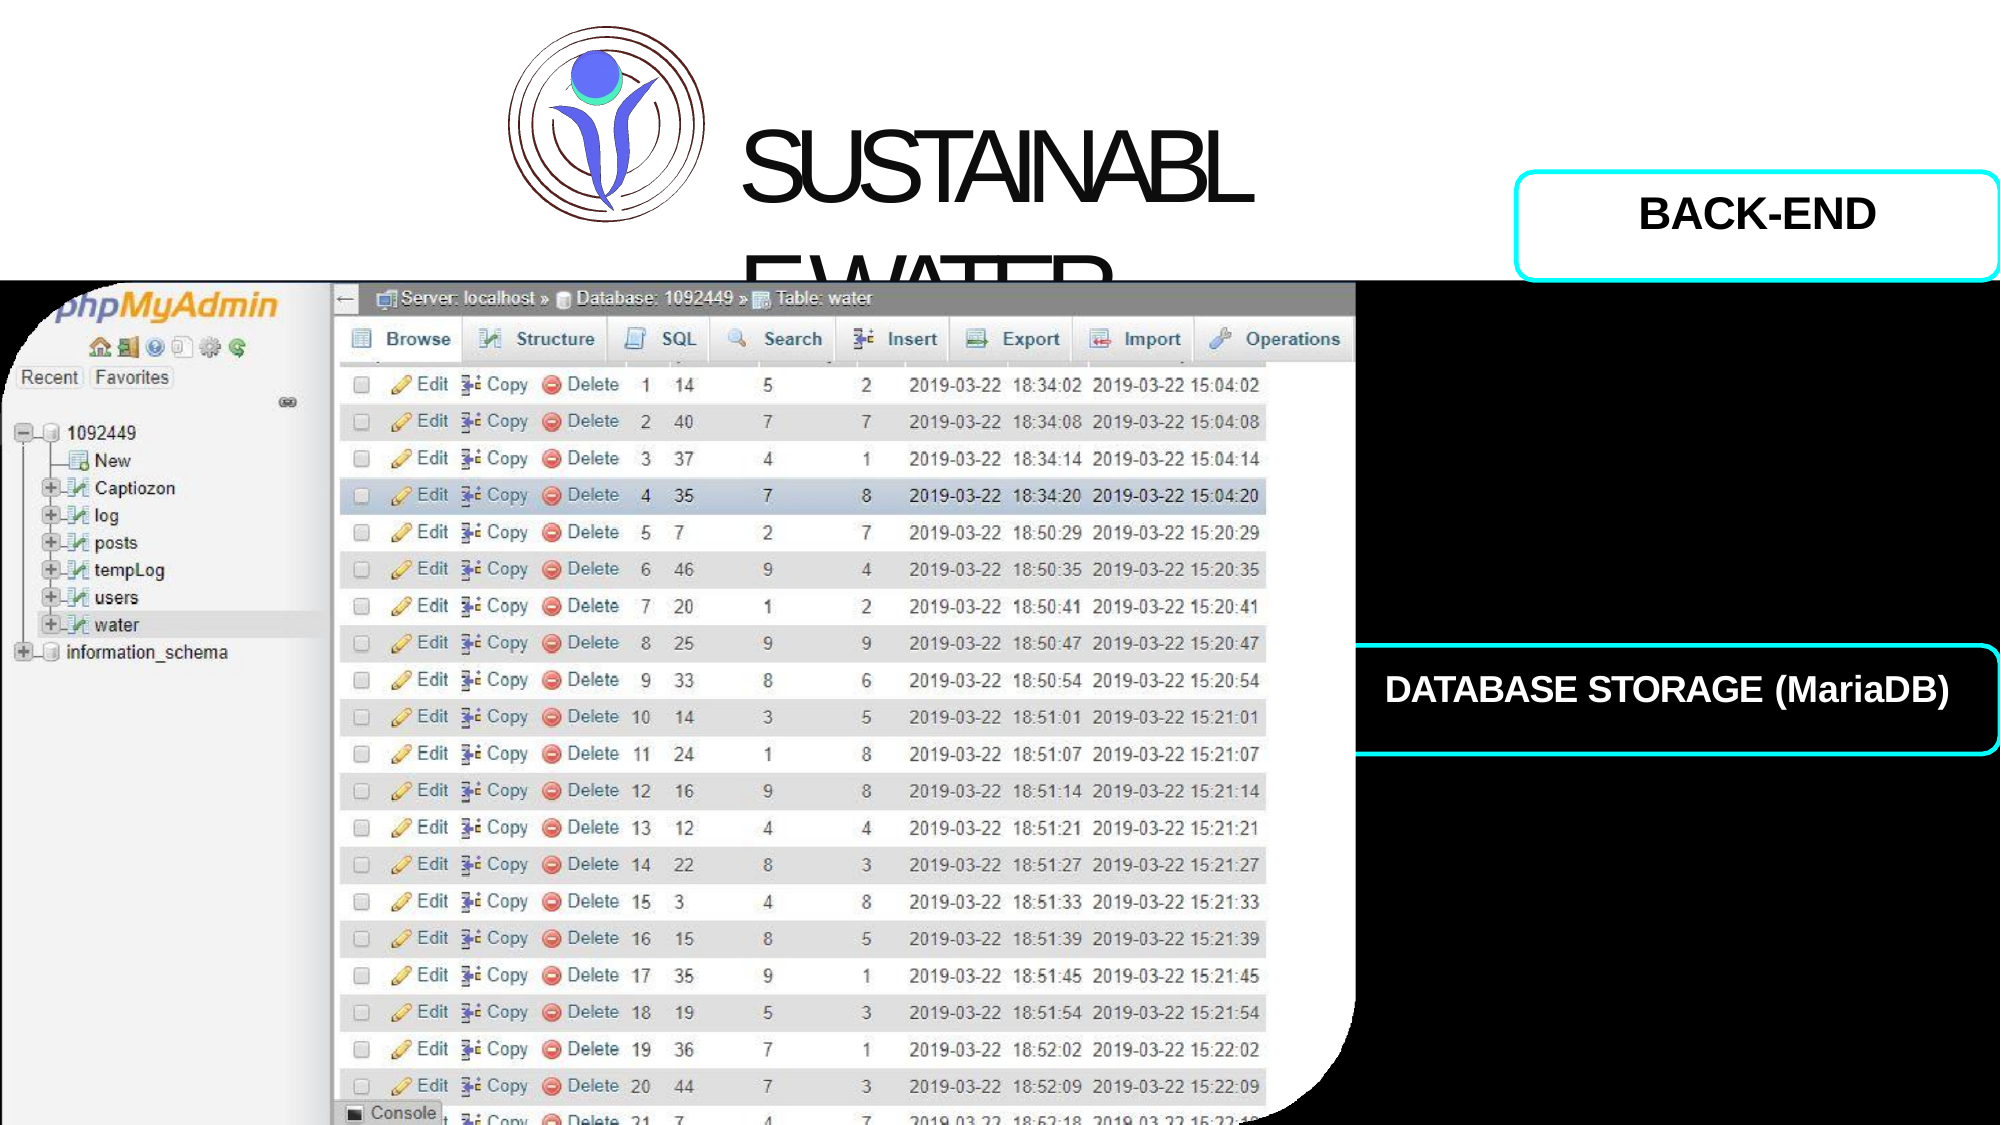

# Sustainable Water Testing System
BACK-END

DATABASE STORAGE (MariaDB)
34